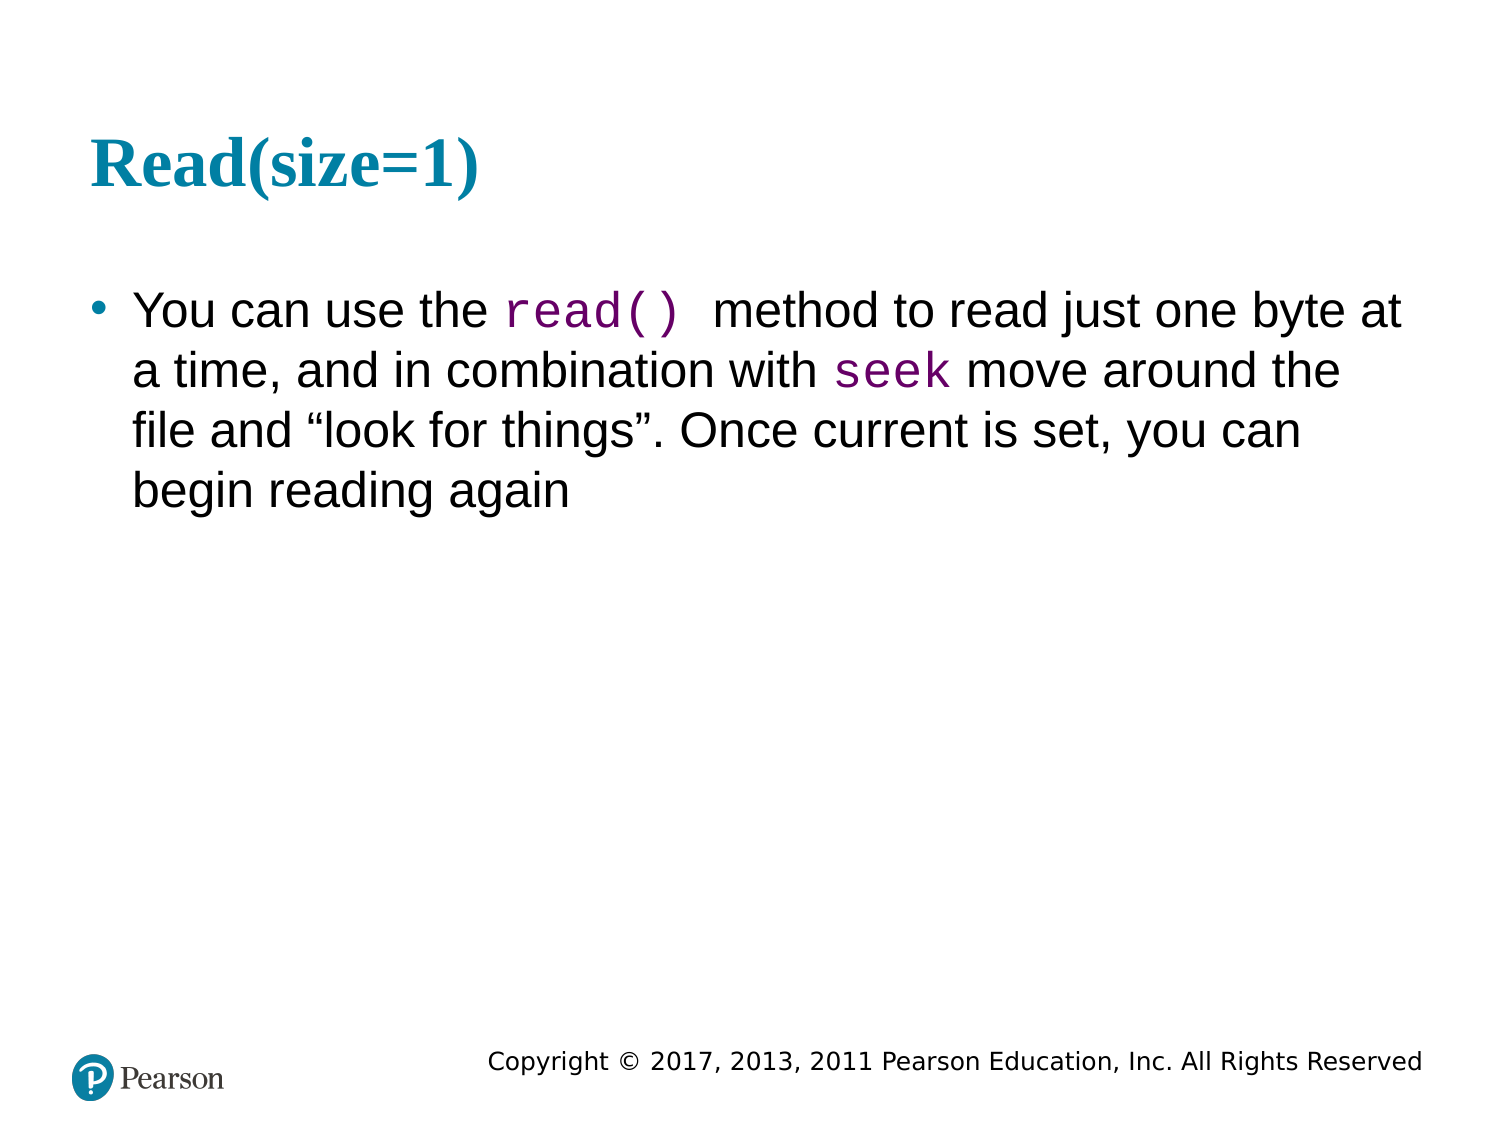

# Read(size=1)
You can use the read() method to read just one byte at a time, and in combination with seek move around the file and “look for things”. Once current is set, you can begin reading again